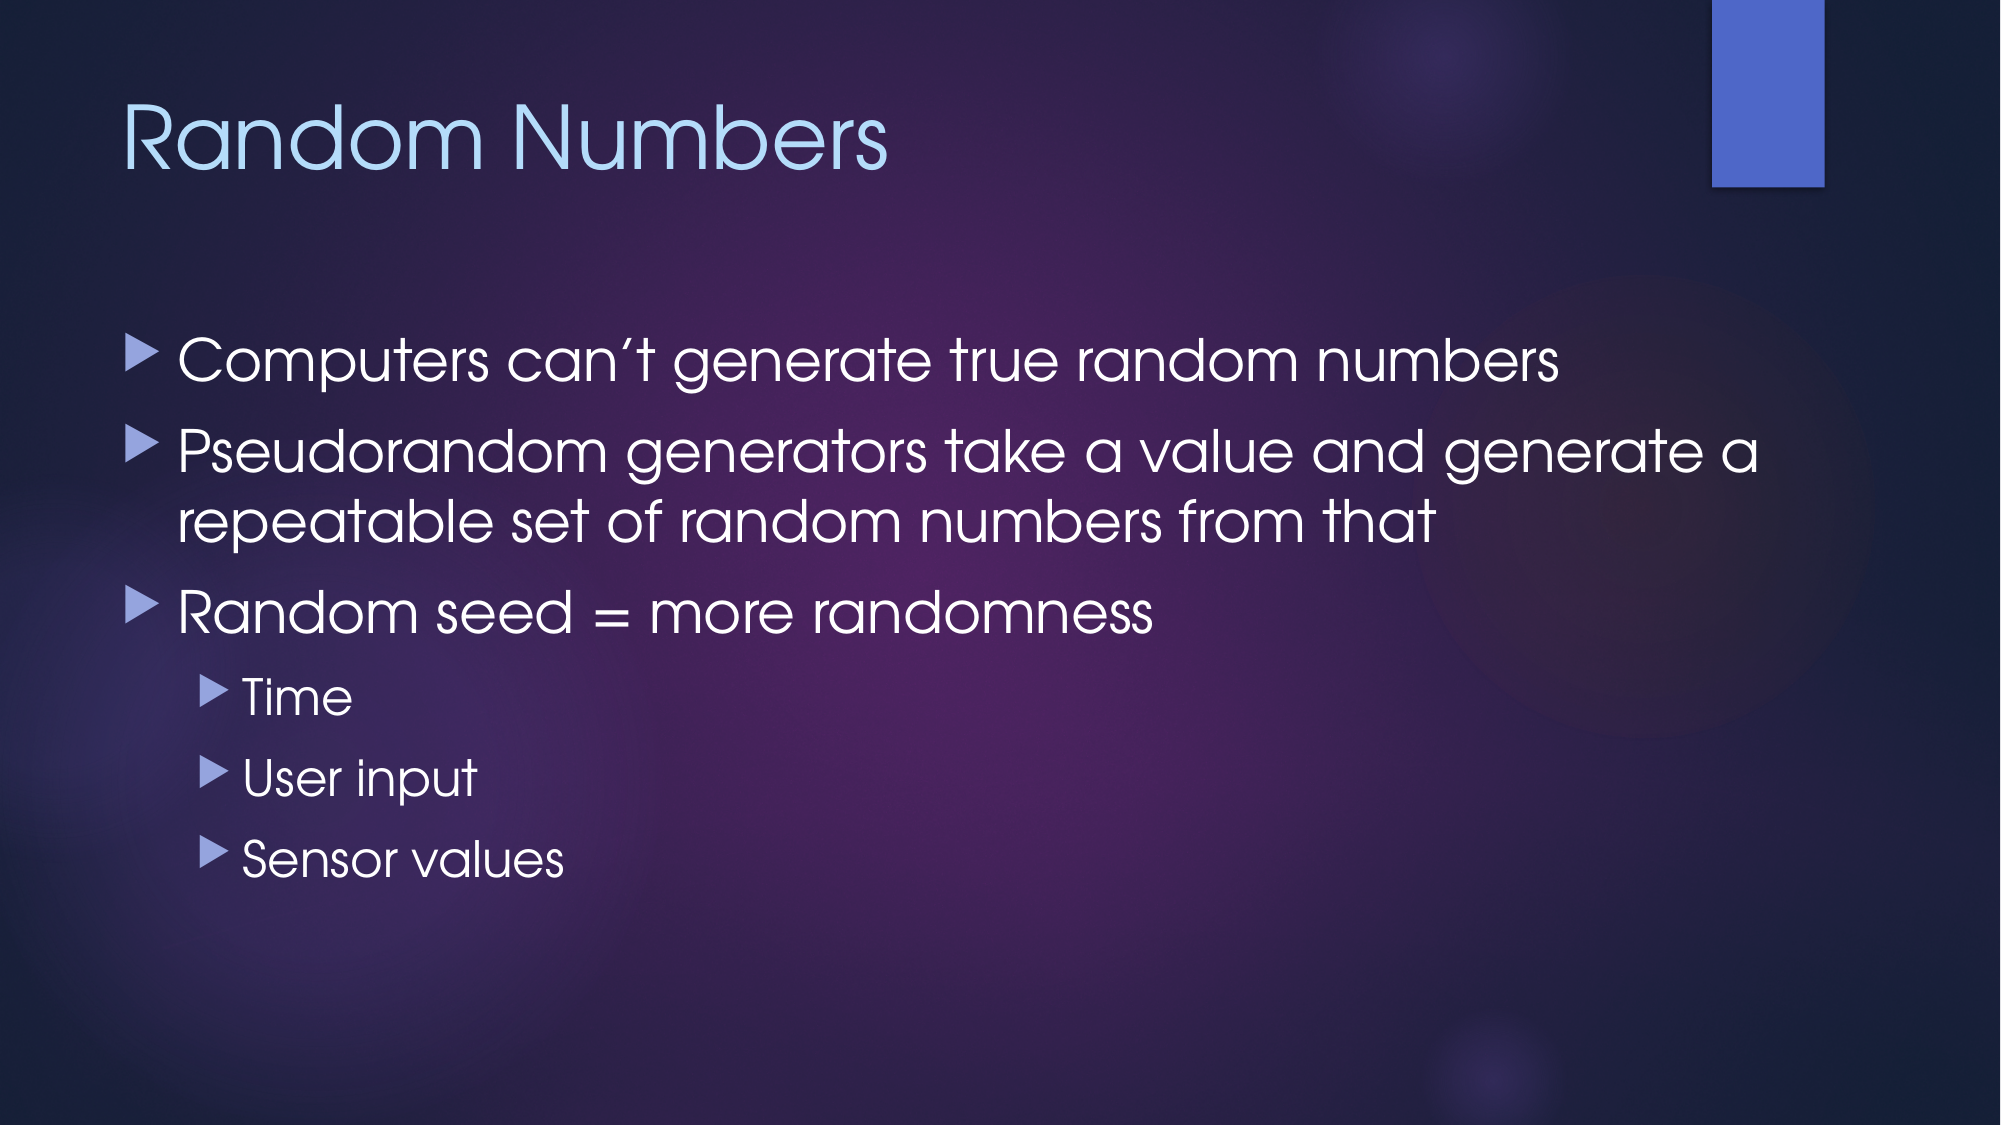

# Random Numbers
Computers can’t generate true random numbers
Pseudorandom generators take a value and generate a repeatable set of random numbers from that
Random seed = more randomness
Time
User input
Sensor values